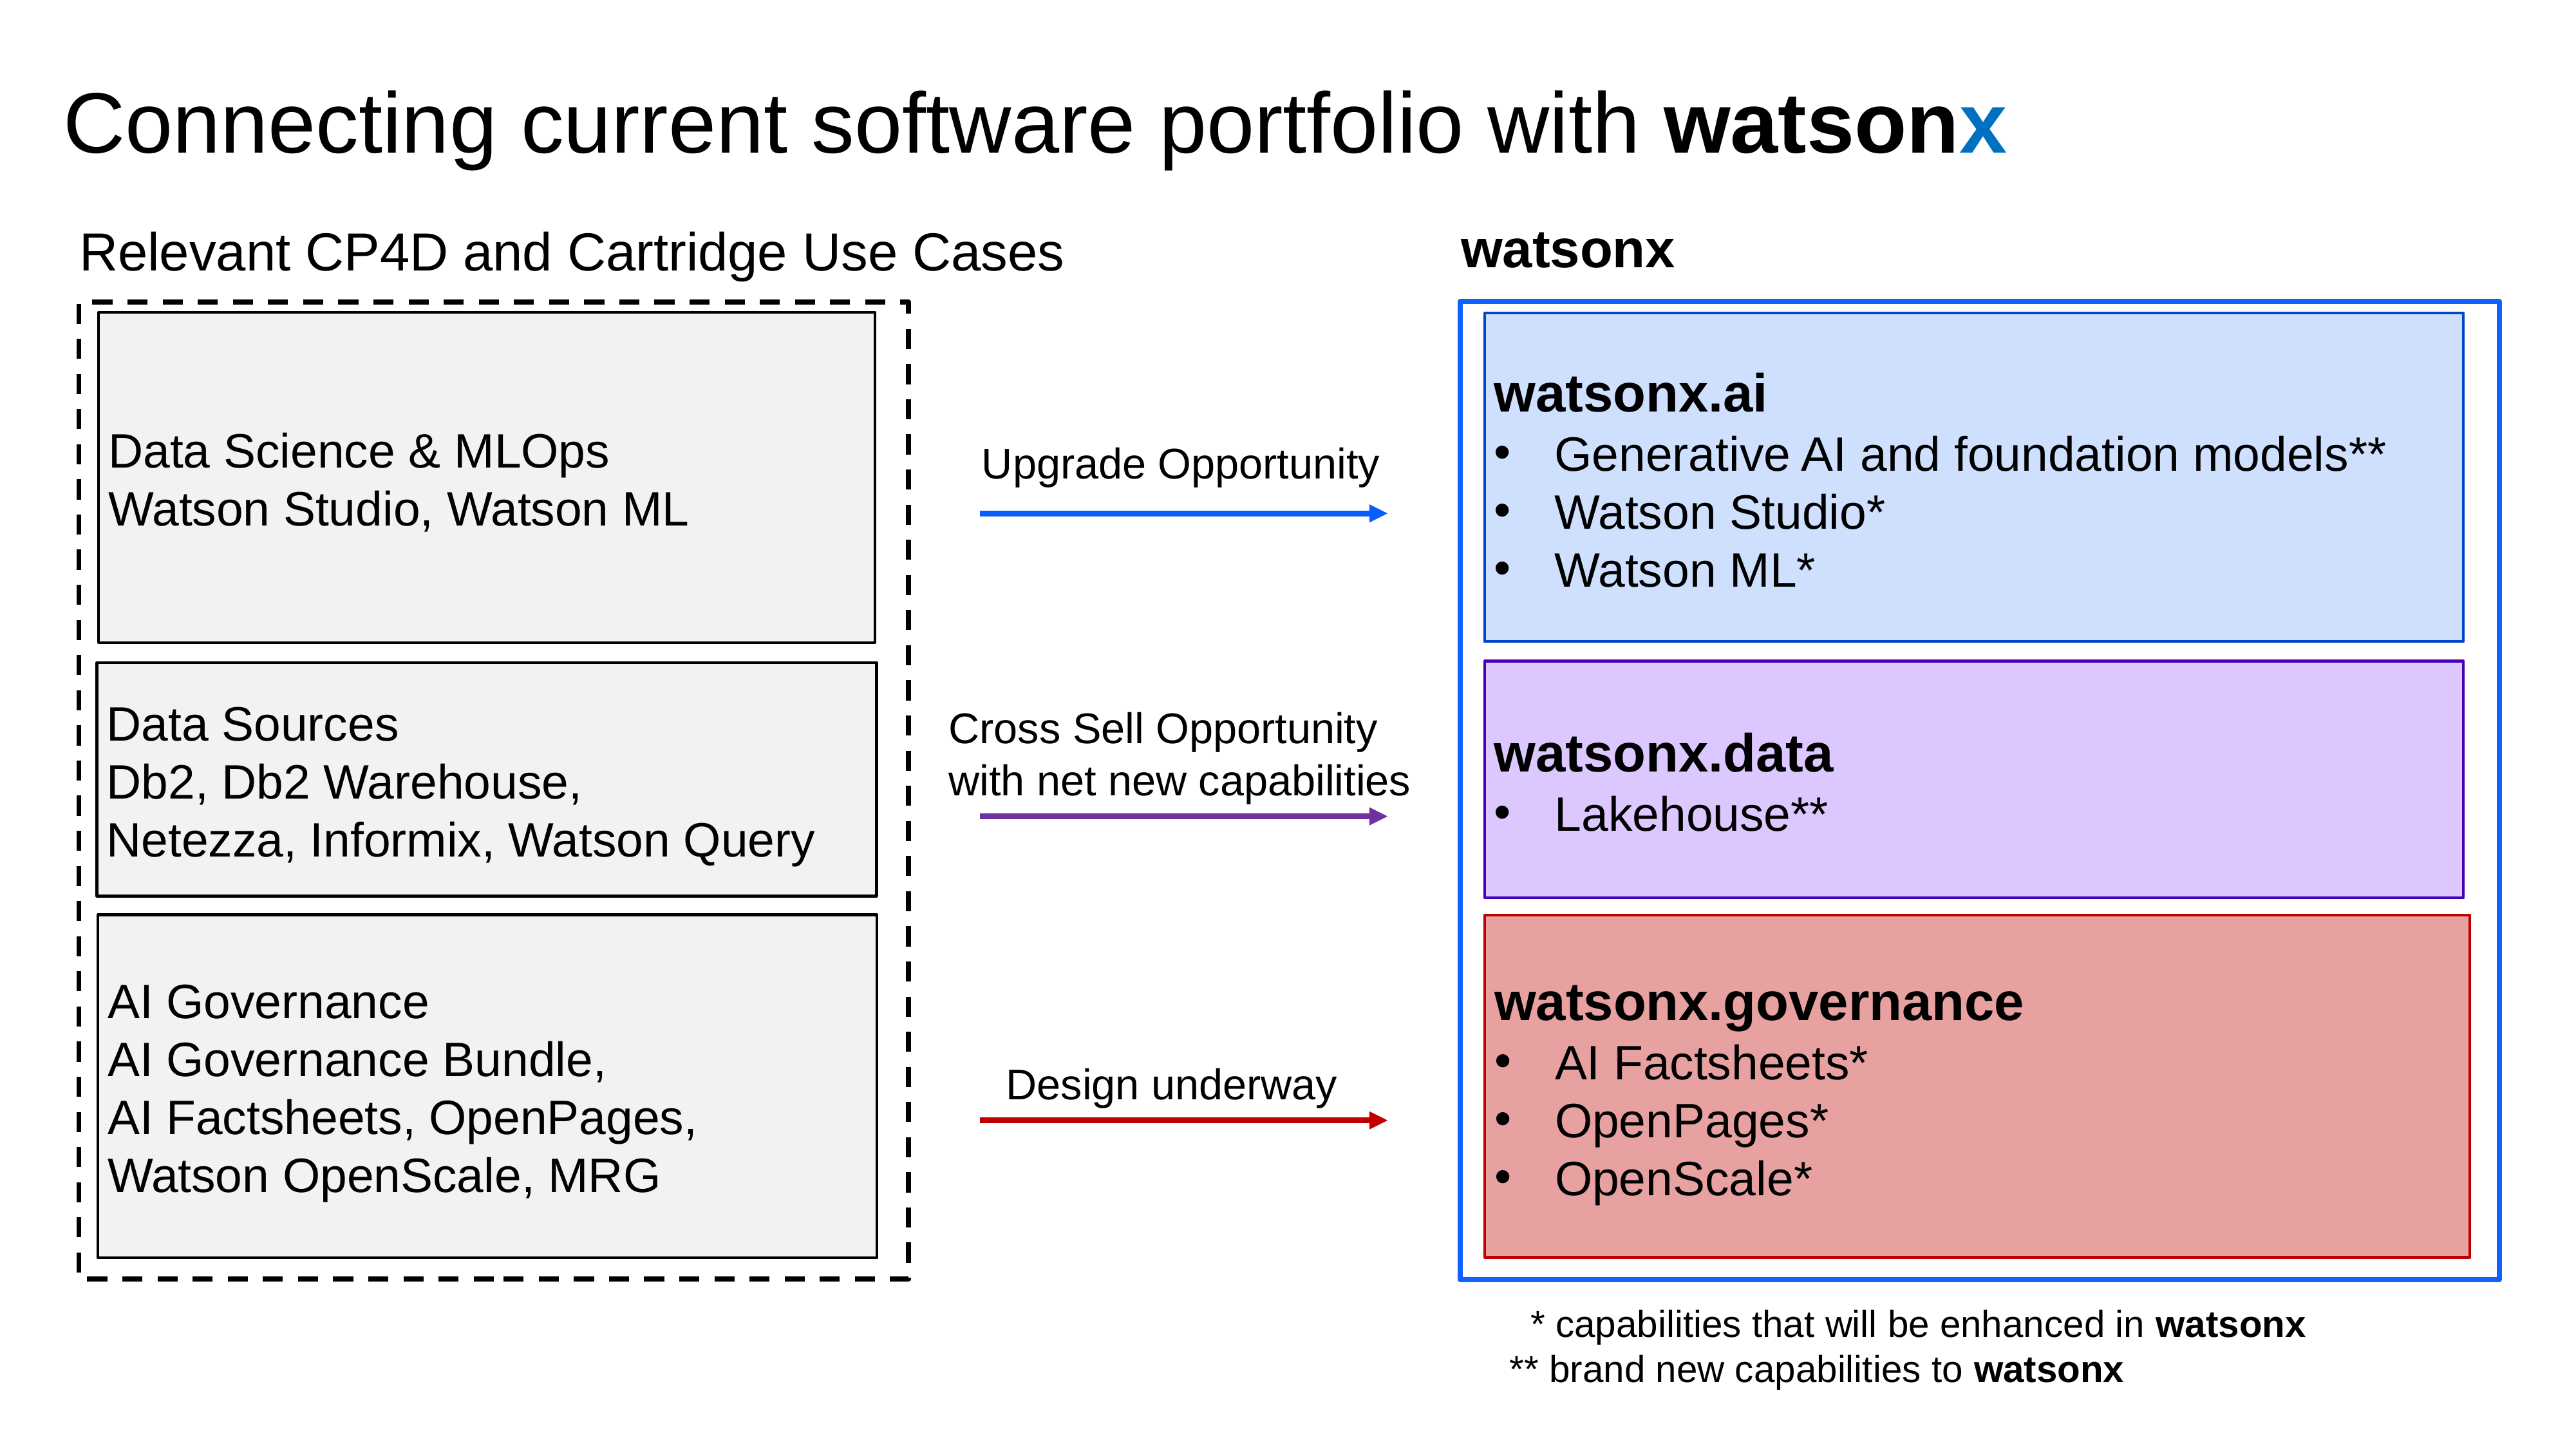

Connecting current software portfolio with watsonx
watsonx
Relevant CP4D and Cartridge Use Cases

Data Science & MLOps
Watson Studio, Watson ML​
watsonx.ai
Generative AI and foundation models**​
Watson Studio*​
Watson ML*​
Upgrade Opportunity
watsonx.data​
Lakehouse**
Data Sources
Db2, Db2 Warehouse, Netezza, Informix, Watson Query
Cross Sell Opportunity with net new capabilities
AI Governance ​
AI Governance Bundle, AI Factsheets, OpenPages, Watson OpenScale, MRG
watsonx.governance
AI Factsheets*
OpenPages*
OpenScale*
Design underway
  * capabilities that will be enhanced in watsonx
** brand new capabilities to watsonx